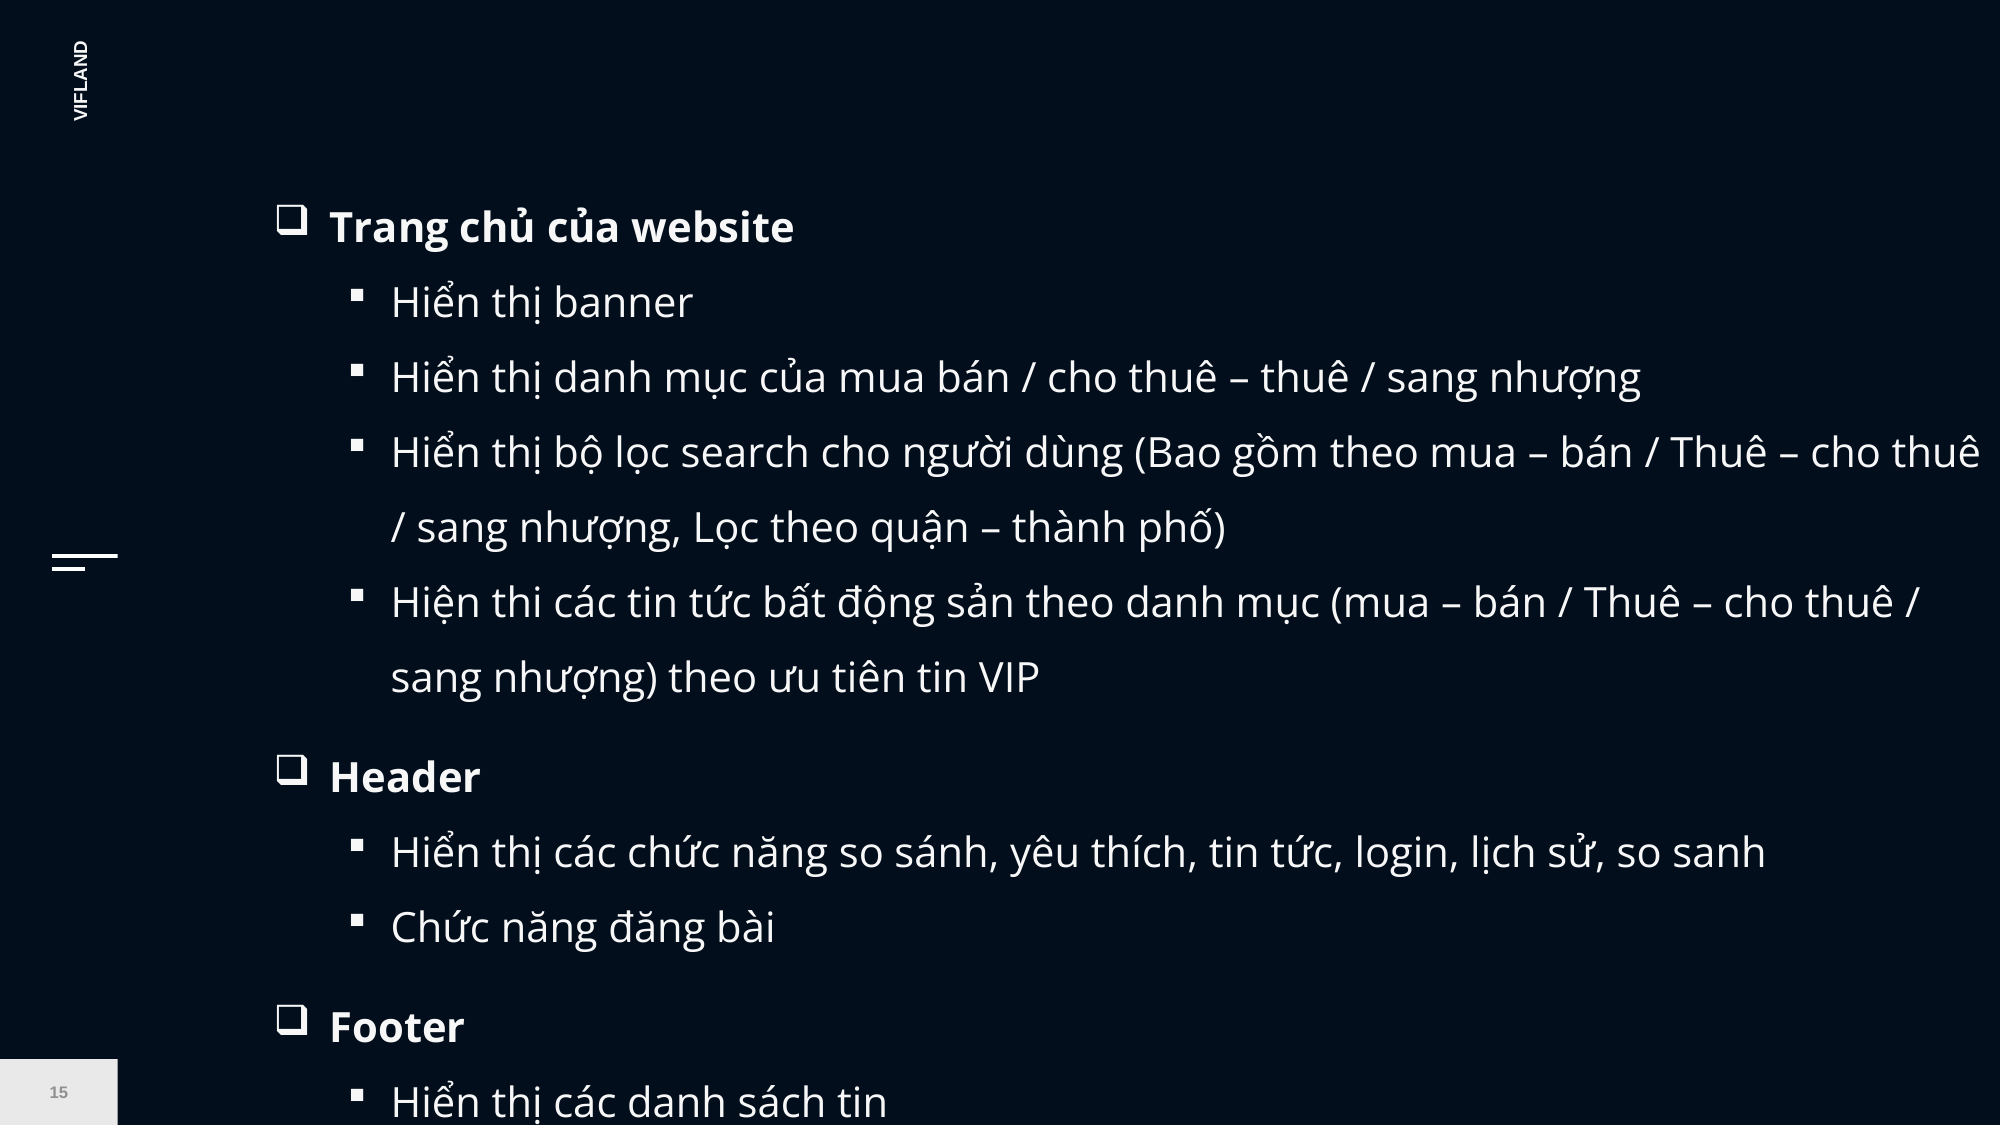

Trang chủ của website
Hiển thị banner
Hiển thị danh mục của mua bán / cho thuê – thuê / sang nhượng
Hiển thị bộ lọc search cho người dùng (Bao gồm theo mua – bán / Thuê – cho thuê / sang nhượng, Lọc theo quận – thành phố)
Hiện thi các tin tức bất động sản theo danh mục (mua – bán / Thuê – cho thuê / sang nhượng) theo ưu tiên tin VIP
Header
Hiển thị các chức năng so sánh, yêu thích, tin tức, login, lịch sử, so sanh
Chức năng đăng bài
Footer
Hiển thị các danh sách tin
Hiển thị form đăng ký nhận tin email